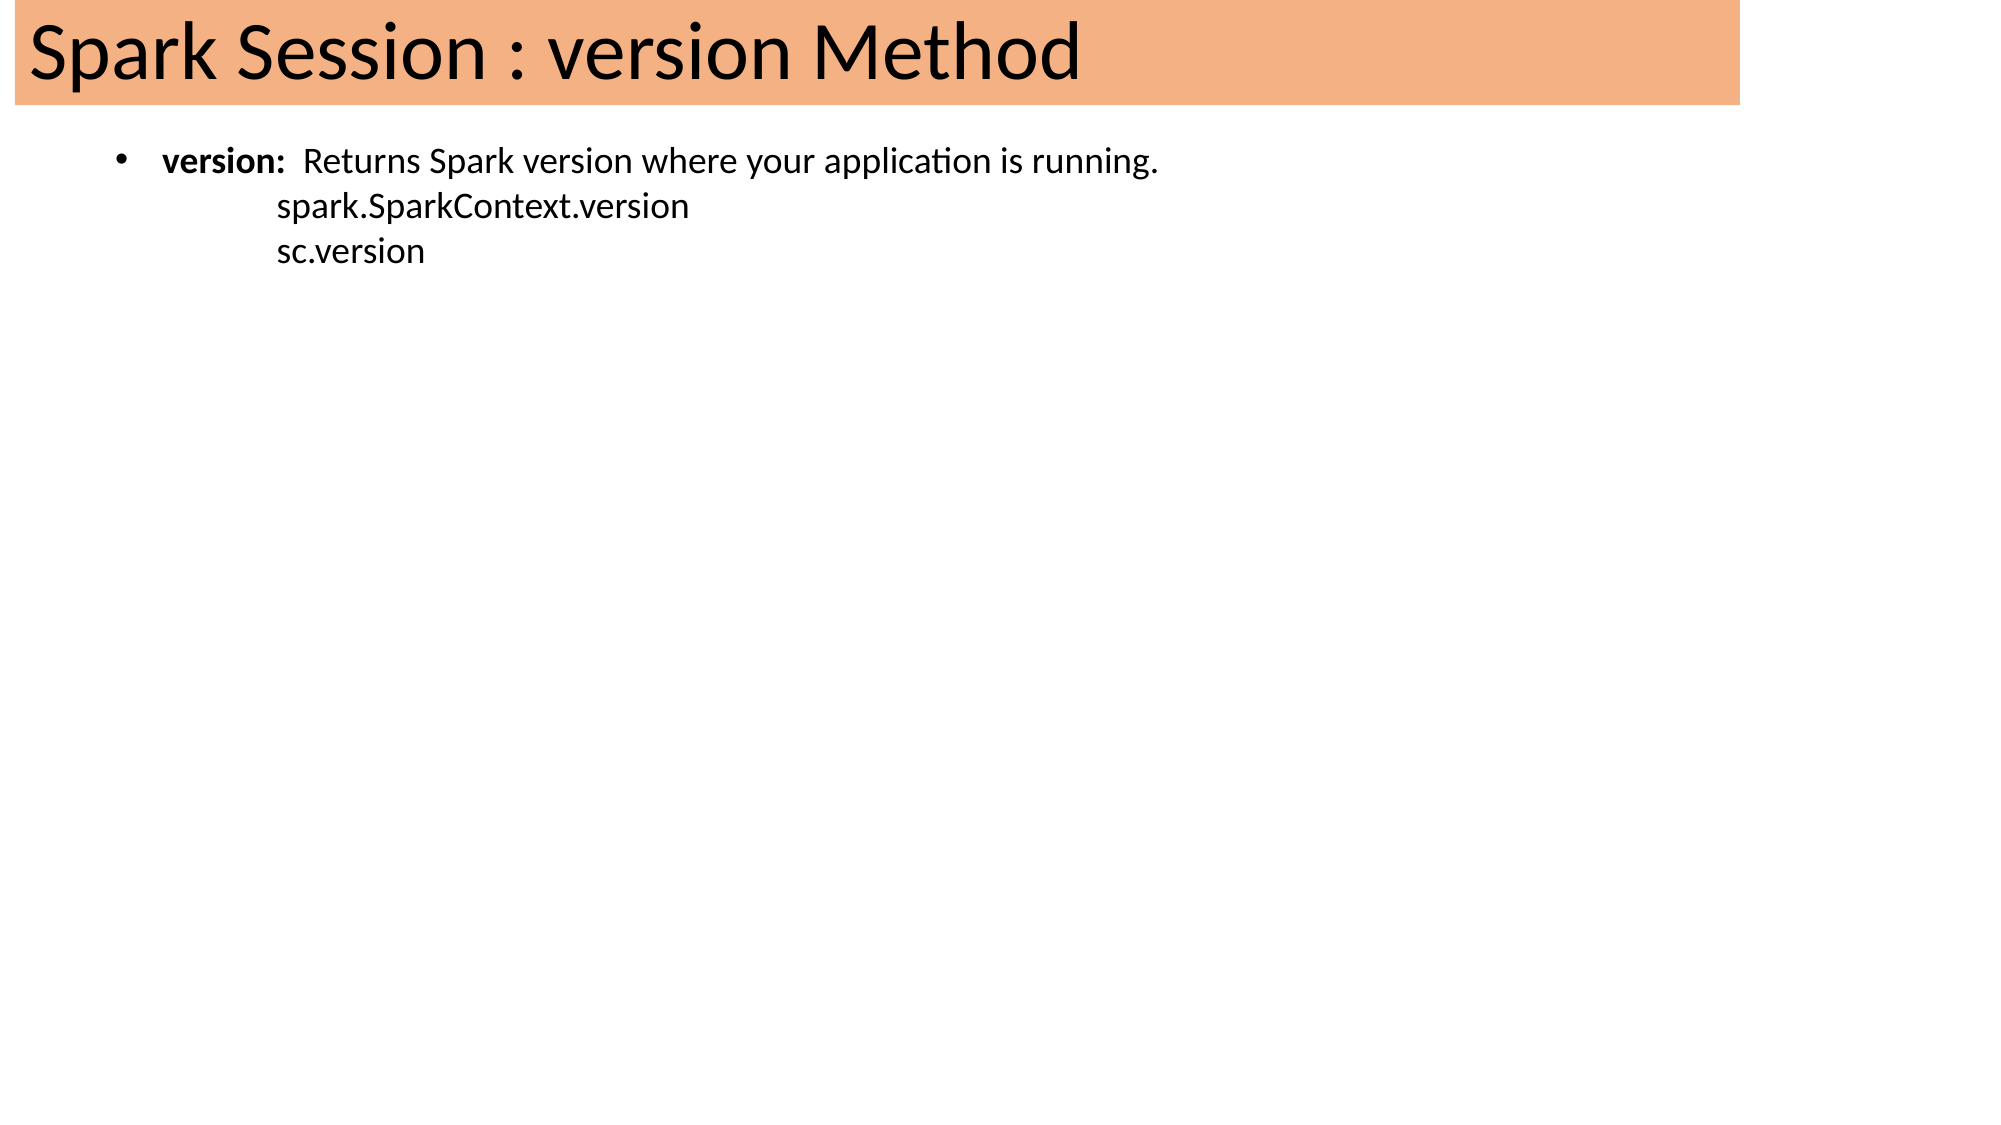

# Spark Session : version Method

version:  Returns Spark version where your application is running.
                   spark.SparkContext.version
                   sc.version